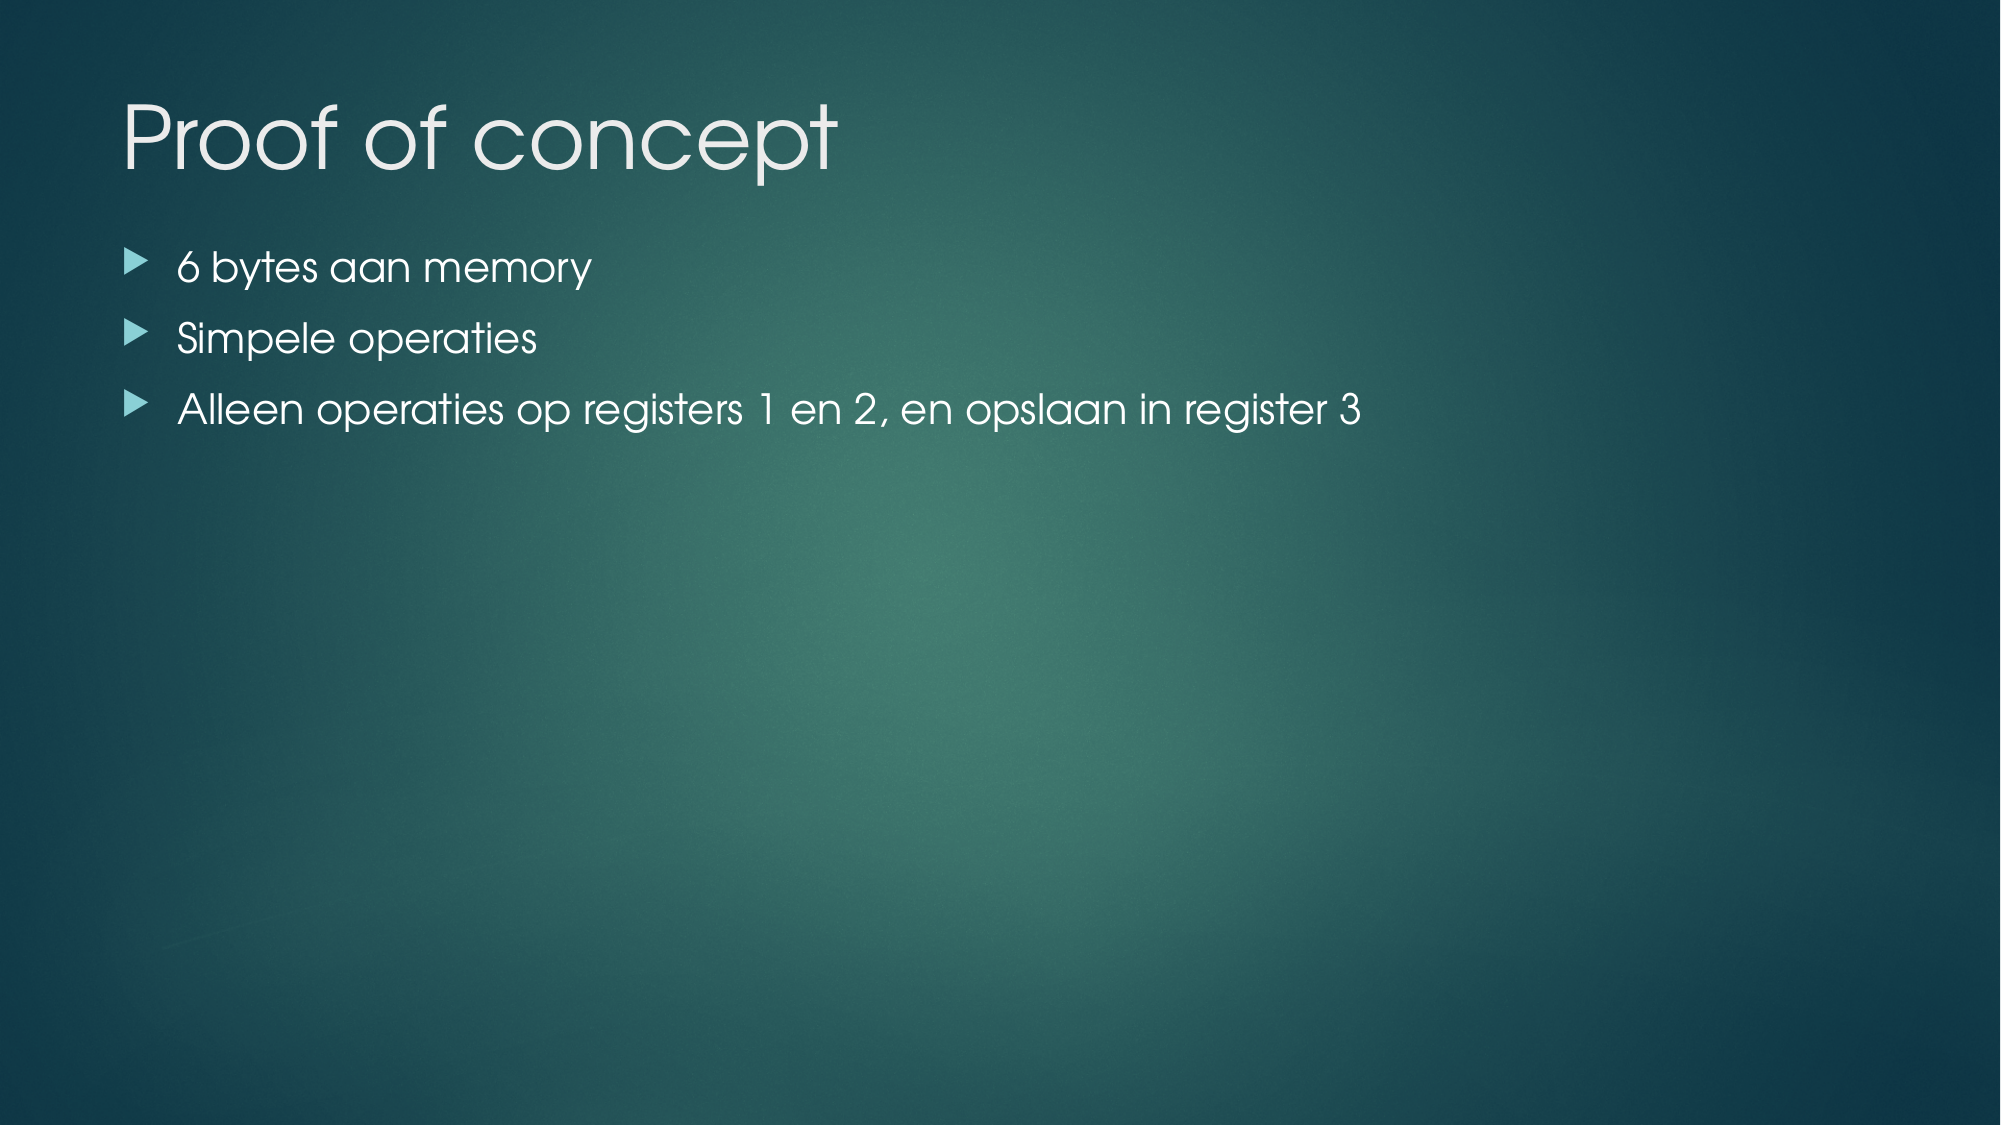

# Proof of concept
6 bytes aan memory
Simpele operaties
Alleen operaties op registers 1 en 2, en opslaan in register 3